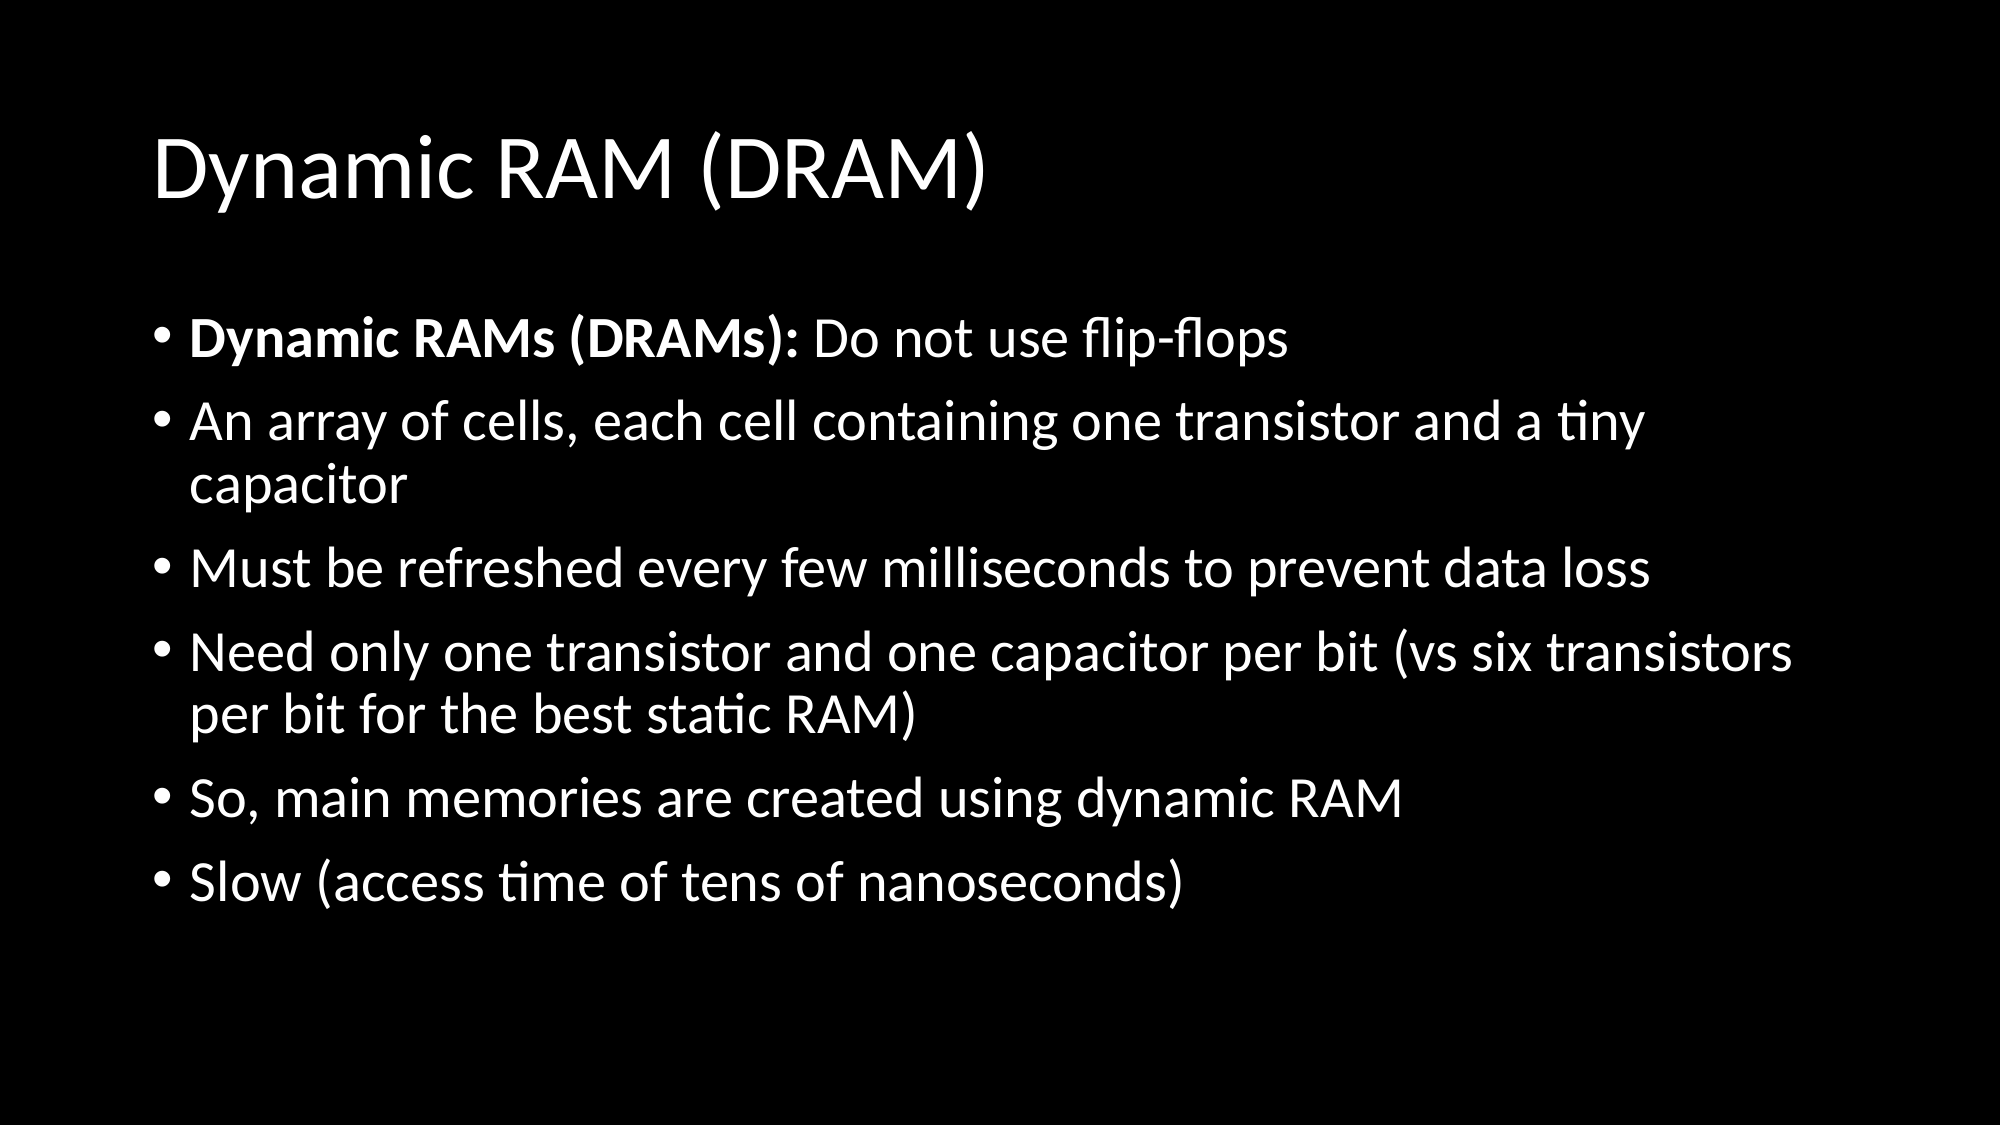

# Dynamic RAM (DRAM)
Dynamic RAMs (DRAMs): Do not use flip-flops
An array of cells, each cell containing one transistor and a tiny  capacitor
Must be refreshed every few milliseconds to prevent data loss
Need only one transistor and one capacitor per bit (vs six transistors per bit for the best static RAM)
So, main memories are created using dynamic RAM
Slow (access time of tens of nanoseconds)